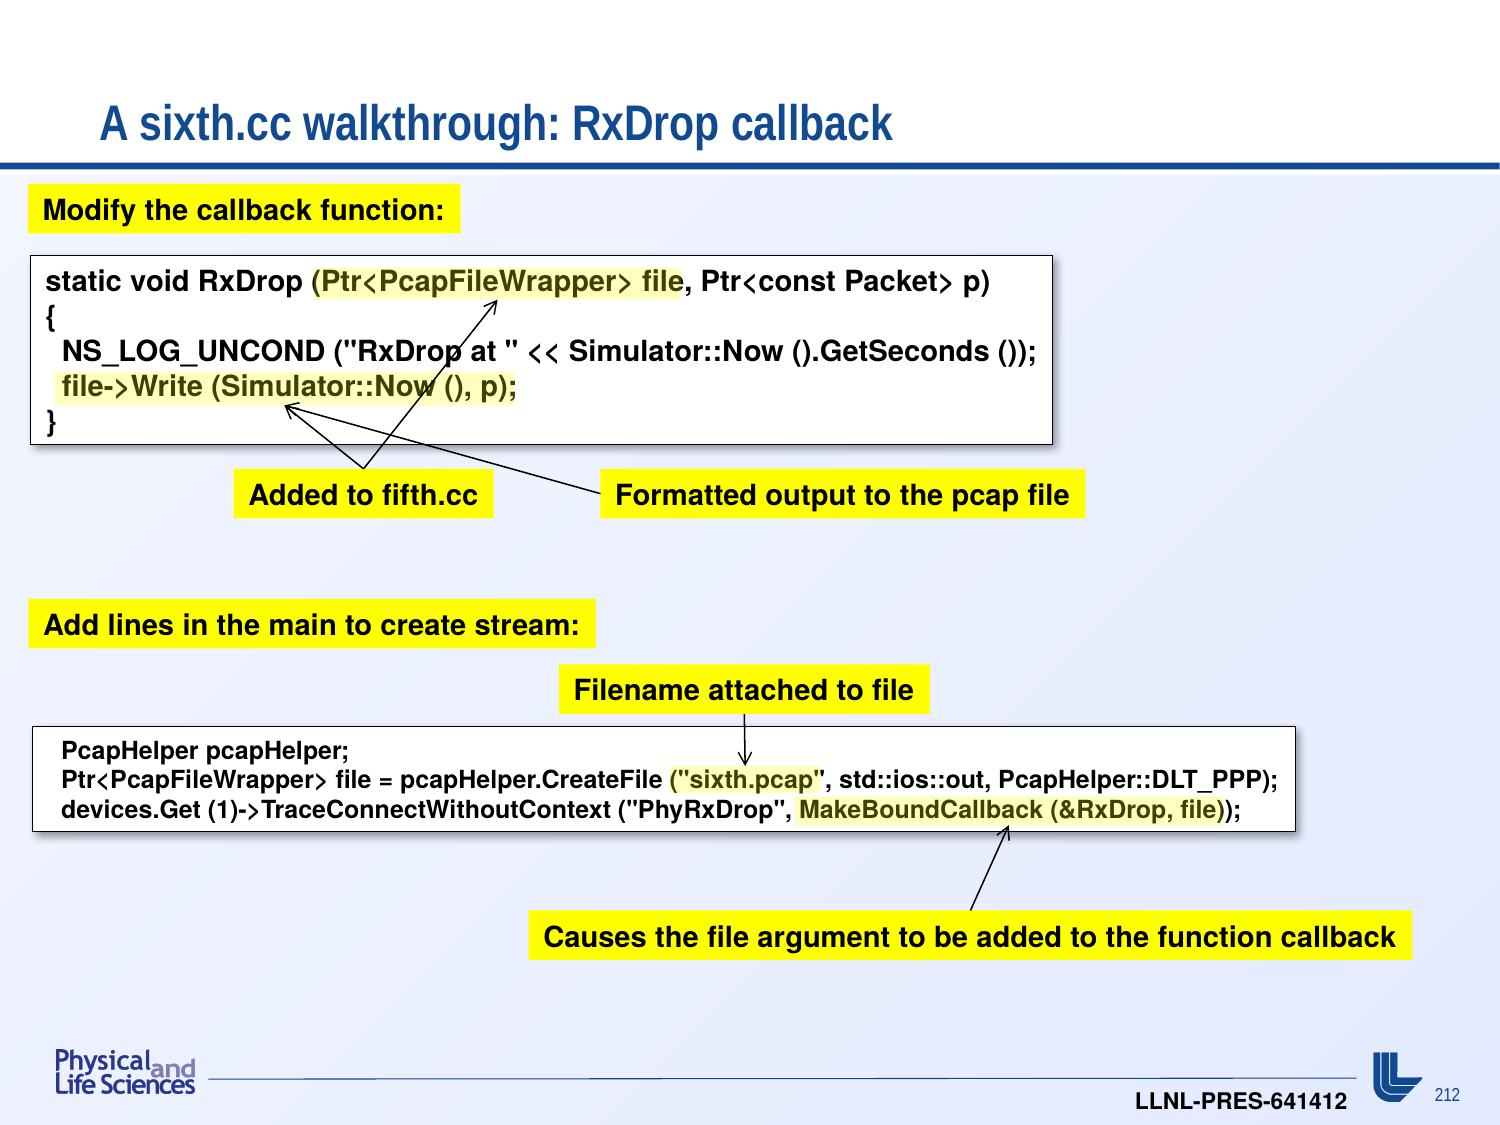

# A sixth.cc walkthrough: RxDrop callback
Modify the callback function:
static void RxDrop (Ptr<PcapFileWrapper> file, Ptr<const Packet> p)
{
  NS_LOG_UNCOND ("RxDrop at " << Simulator::Now ().GetSeconds ());
  file->Write (Simulator::Now (), p);
}

Added to fifth.cc
Formatted output to the pcap file
Add lines in the main to create stream:
Filename attached to file
  PcapHelper pcapHelper;
  Ptr<PcapFileWrapper> file = pcapHelper.CreateFile ("sixth.pcap", std::ios::out, PcapHelper::DLT_PPP);
  devices.Get (1)->TraceConnectWithoutContext ("PhyRxDrop", MakeBoundCallback (&RxDrop, file));

Causes the file argument to be added to the function callback